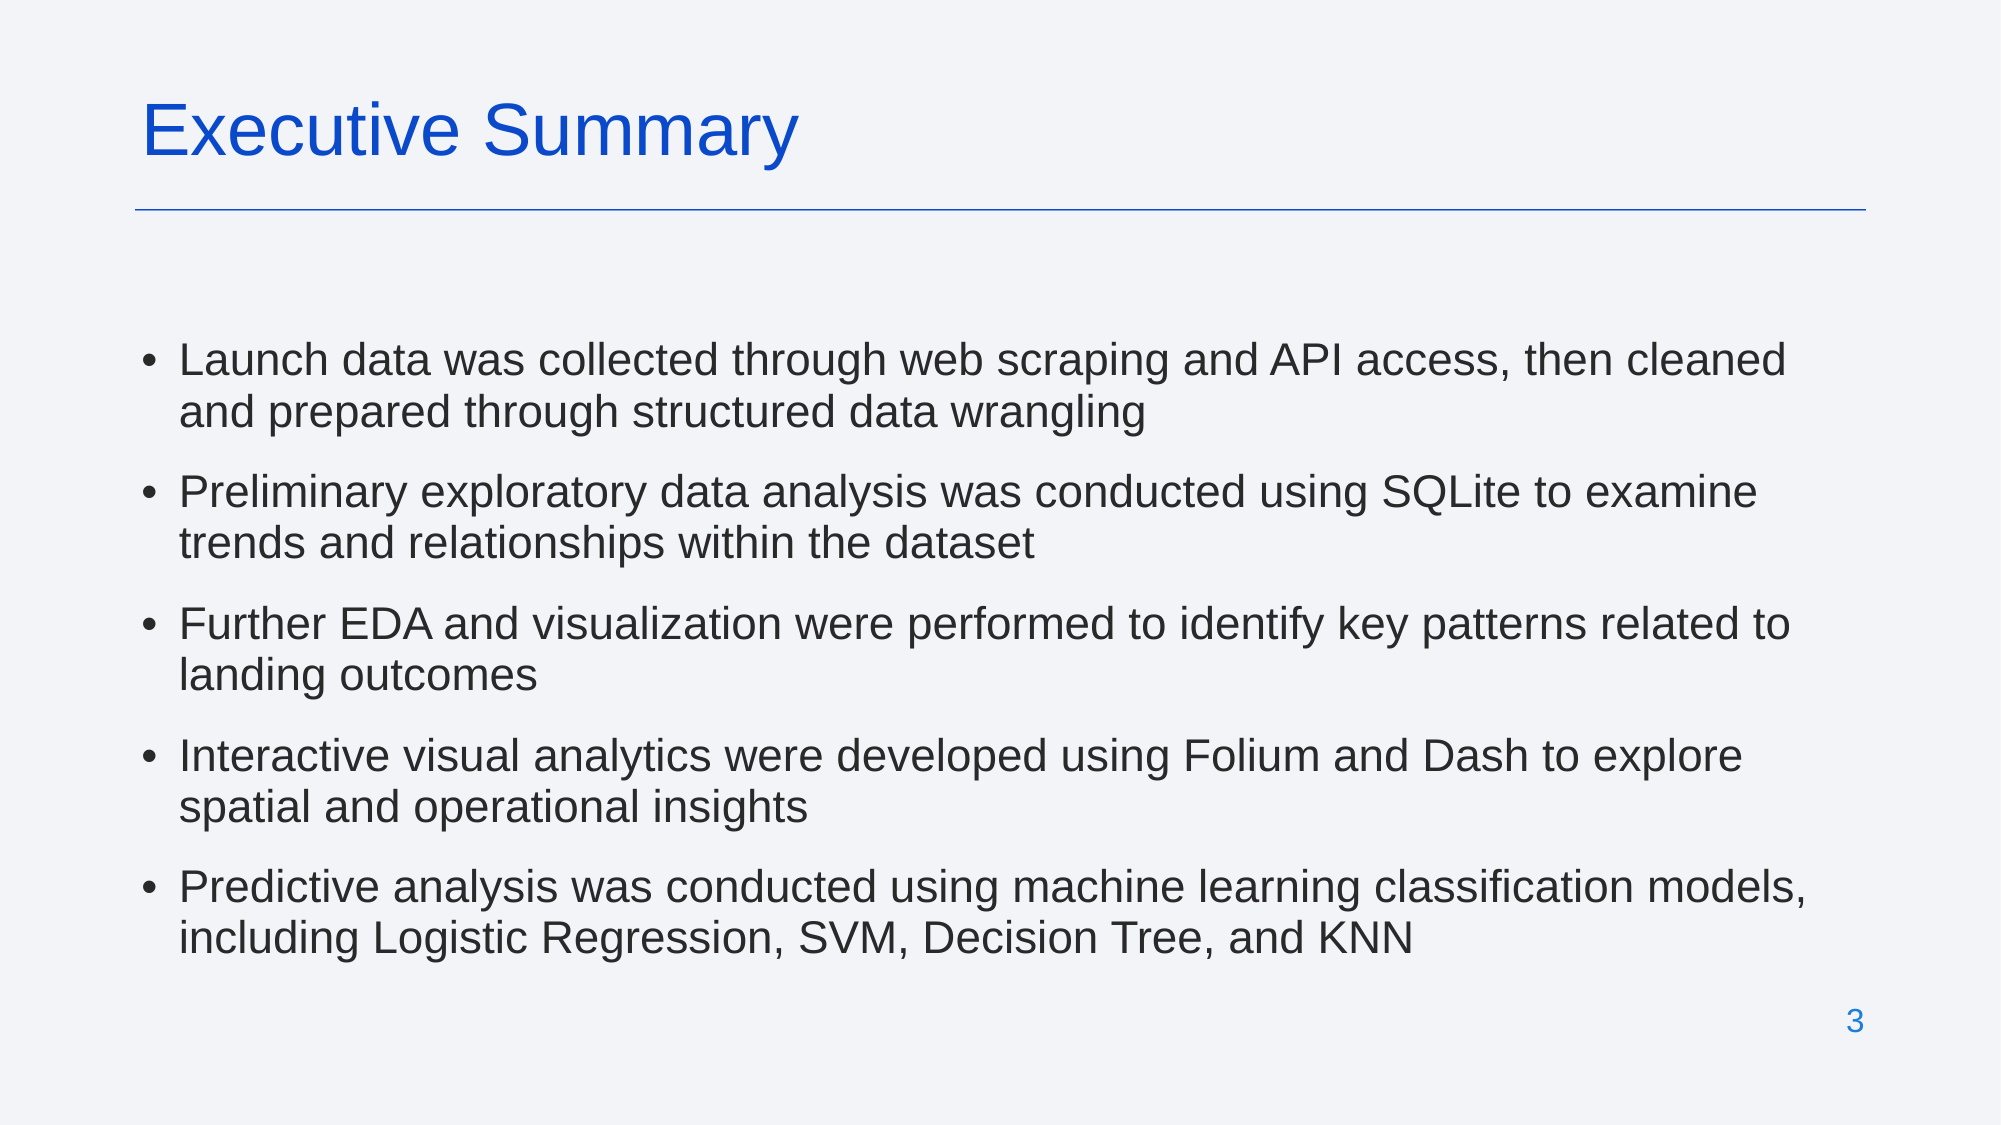

Executive Summary

Launch data was collected through web scraping and API access, then cleaned and prepared through structured data wrangling
Preliminary exploratory data analysis was conducted using SQLite to examine trends and relationships within the dataset
Further EDA and visualization were performed to identify key patterns related to landing outcomes
Interactive visual analytics were developed using Folium and Dash to explore spatial and operational insights
Predictive analysis was conducted using machine learning classification models, including Logistic Regression, SVM, Decision Tree, and KNN
3